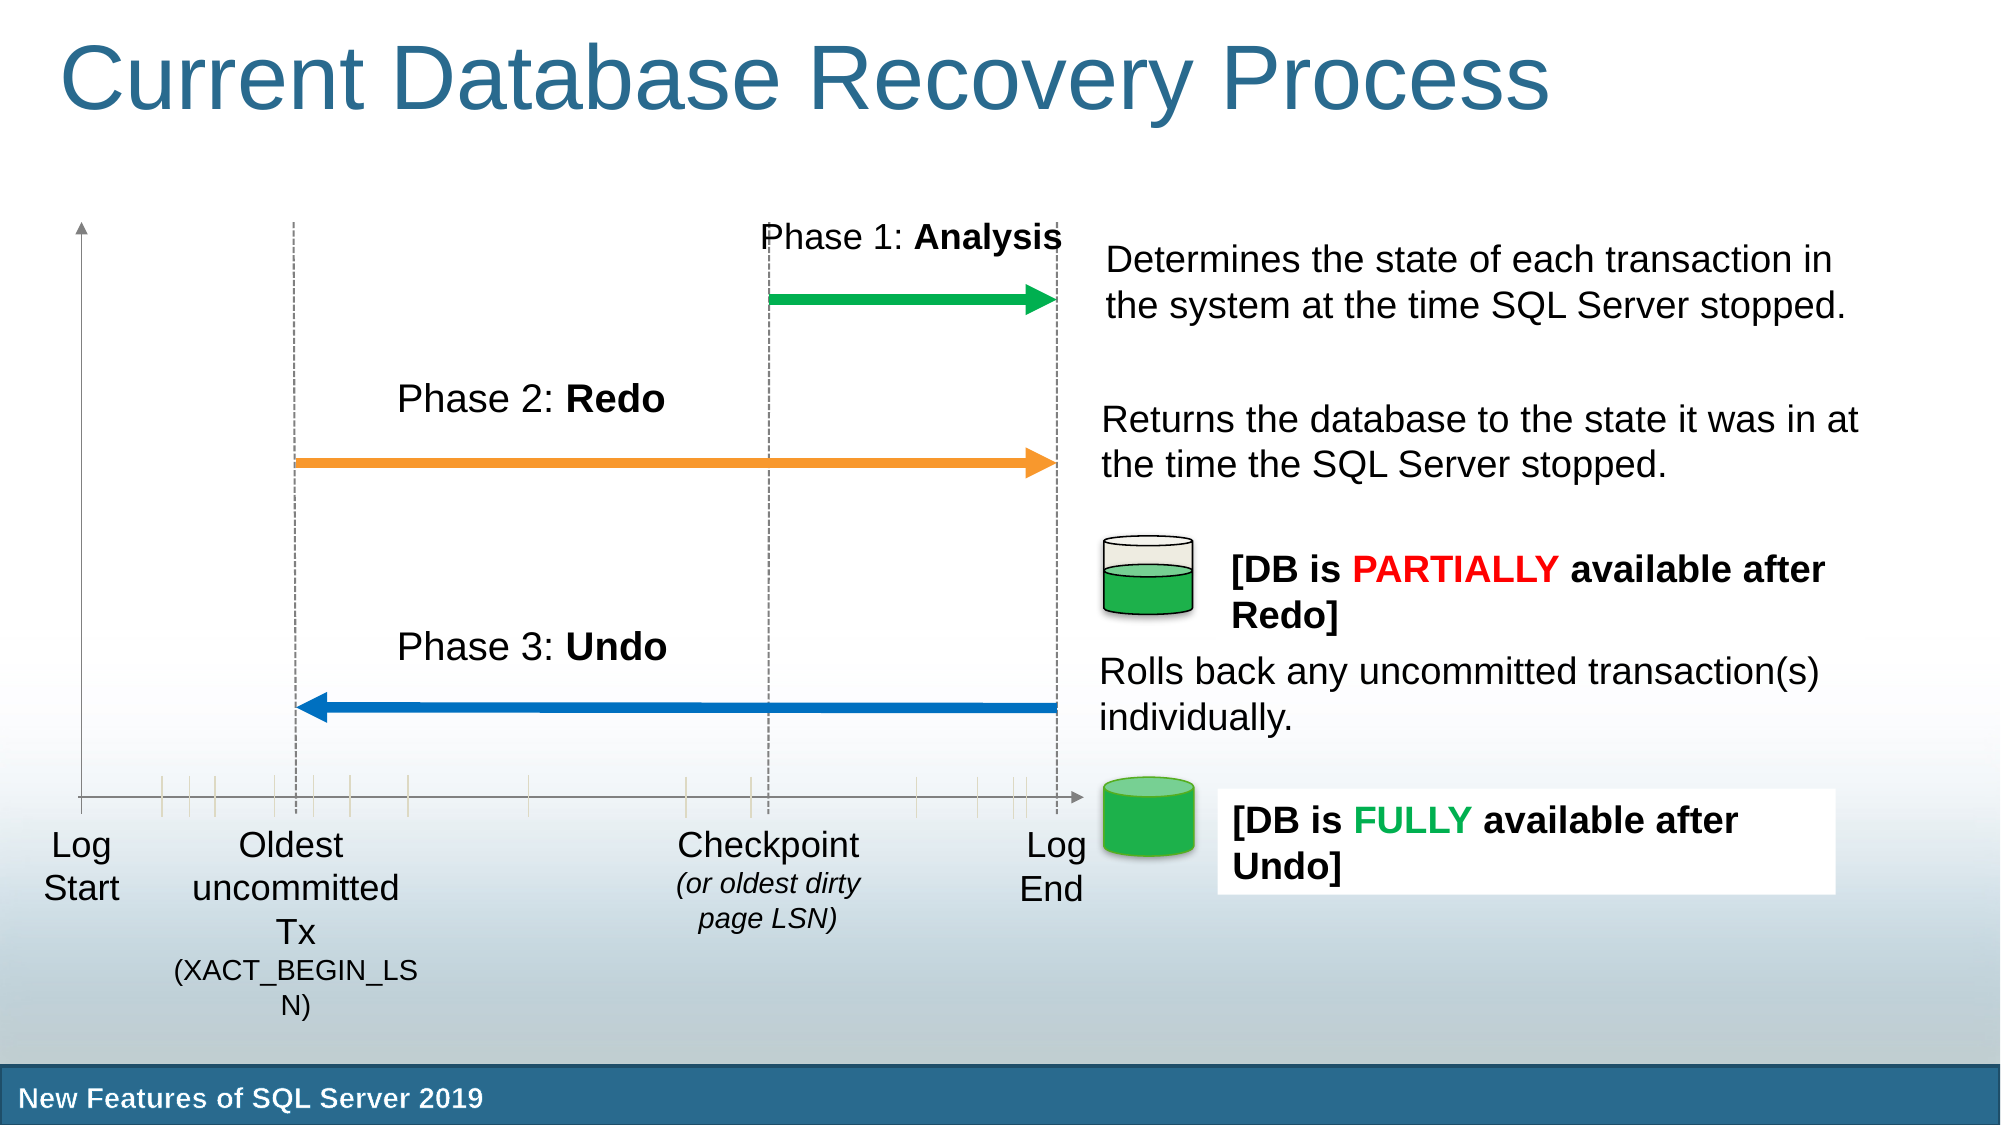

# Current Database Recovery Process

Phase 1: Analysis
Determines the state of each transaction in the system at the time SQL Server stopped.
Log
End
Oldest
uncommitted Tx
(XACT_BEGIN_LSN)
Checkpoint
(or oldest dirty page LSN)
Log
Start
Phase 2: Redo
Returns the database to the state it was in at the time the SQL Server stopped.

[DB is PARTIALLY available after Redo]
Phase 3: Undo
Rolls back any uncommitted transaction(s) individually.

[DB is FULLY available after Undo]